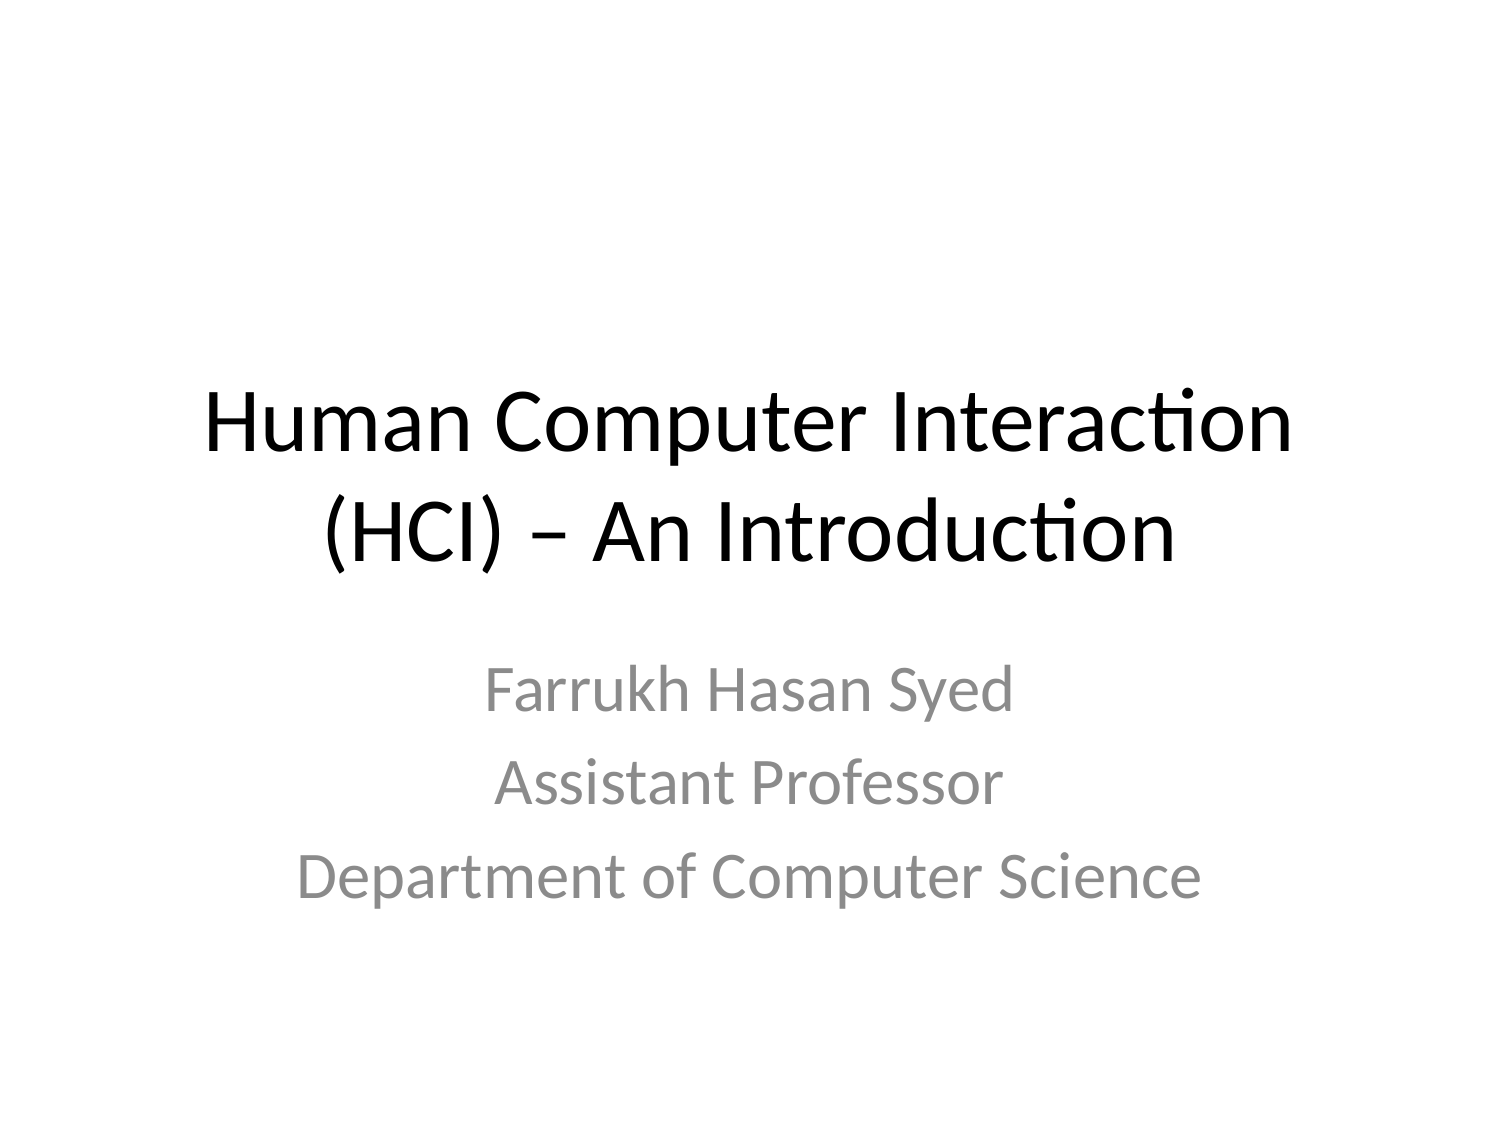

# Human Computer Interaction (HCI) – An Introduction
Farrukh Hasan Syed
Assistant Professor
Department of Computer Science